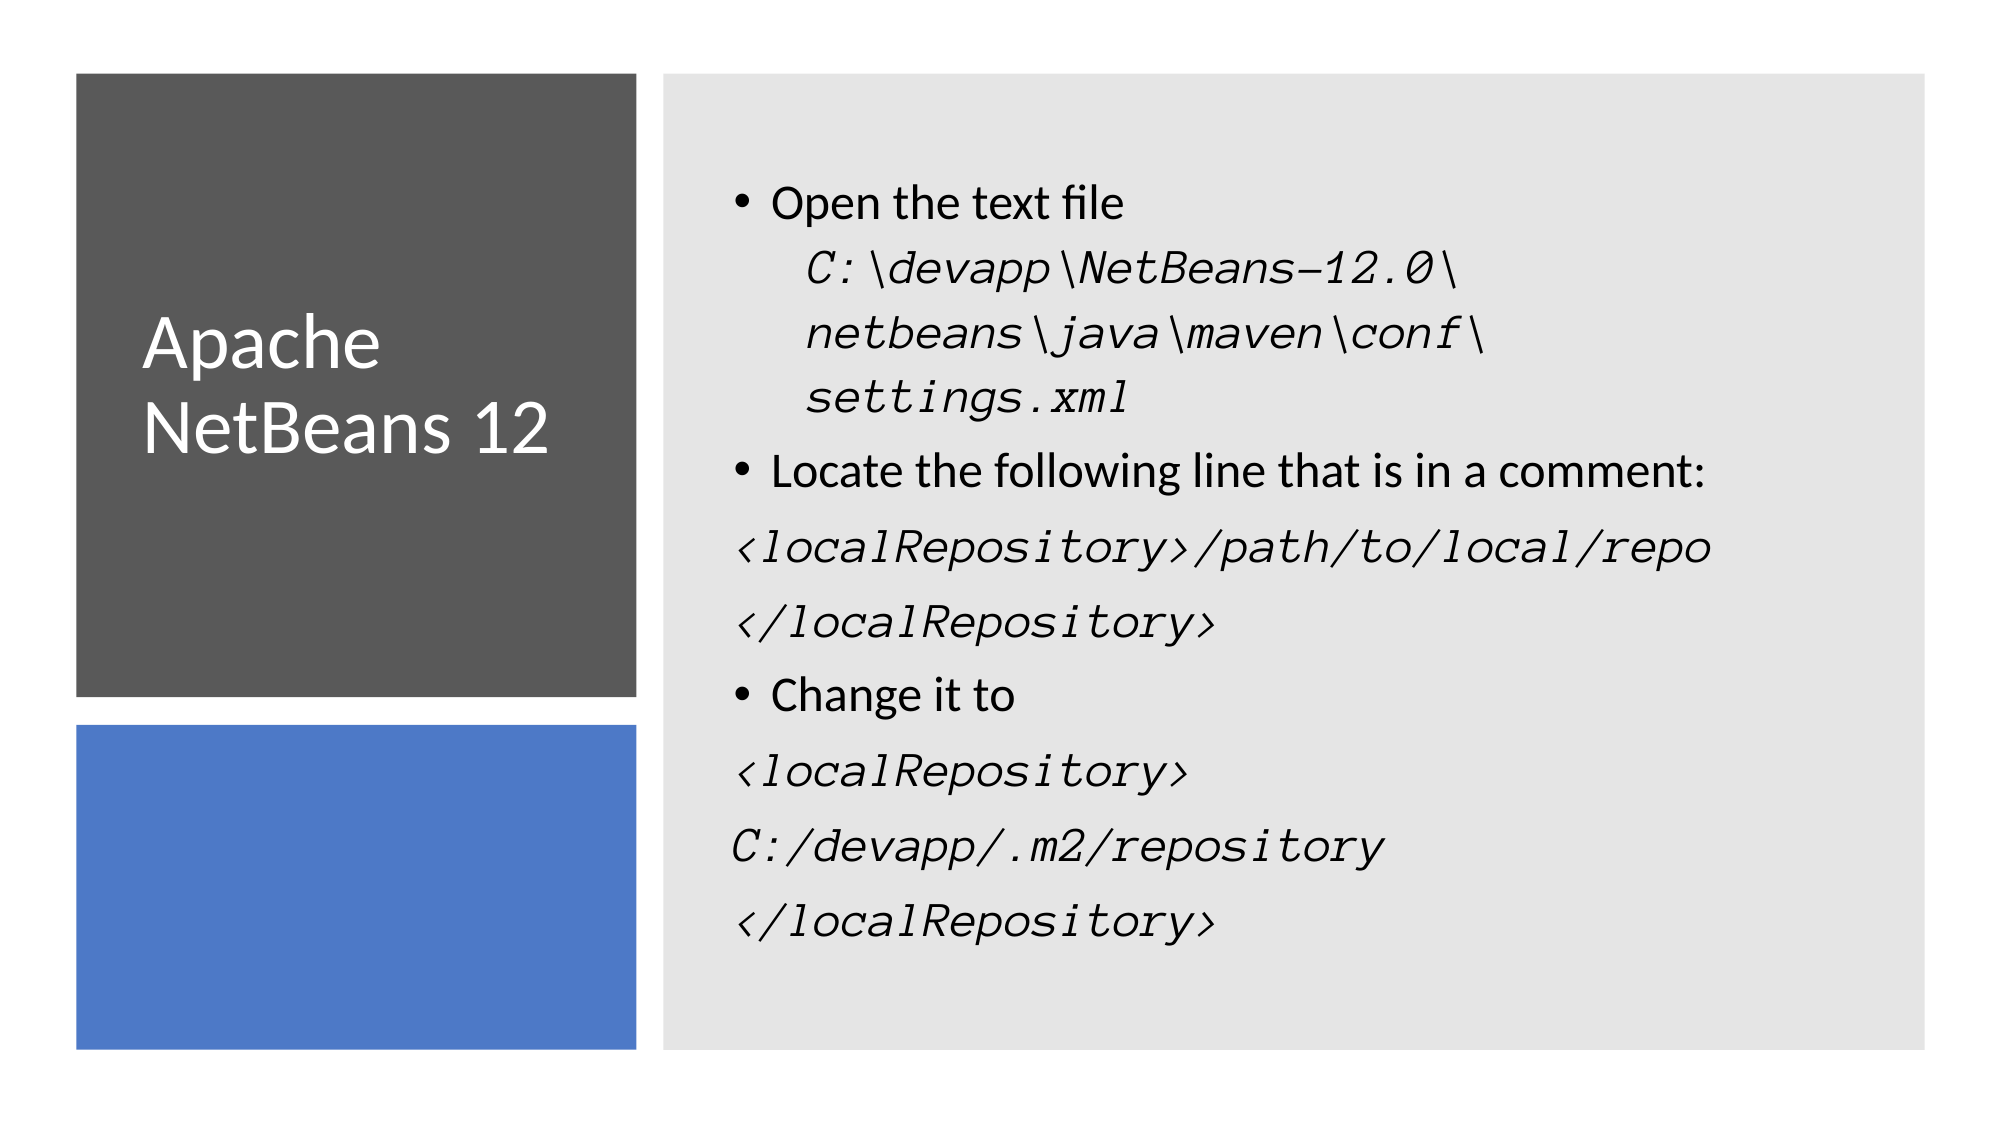

Open the text file
C:\devapp\NetBeans-12.0\
netbeans\java\maven\conf\
settings.xml
Locate the following line that is in a comment:
<localRepository>/path/to/local/repo
</localRepository>
Change it to
<localRepository>
C:/devapp/.m2/repository
</localRepository>
# Apache NetBeans 12